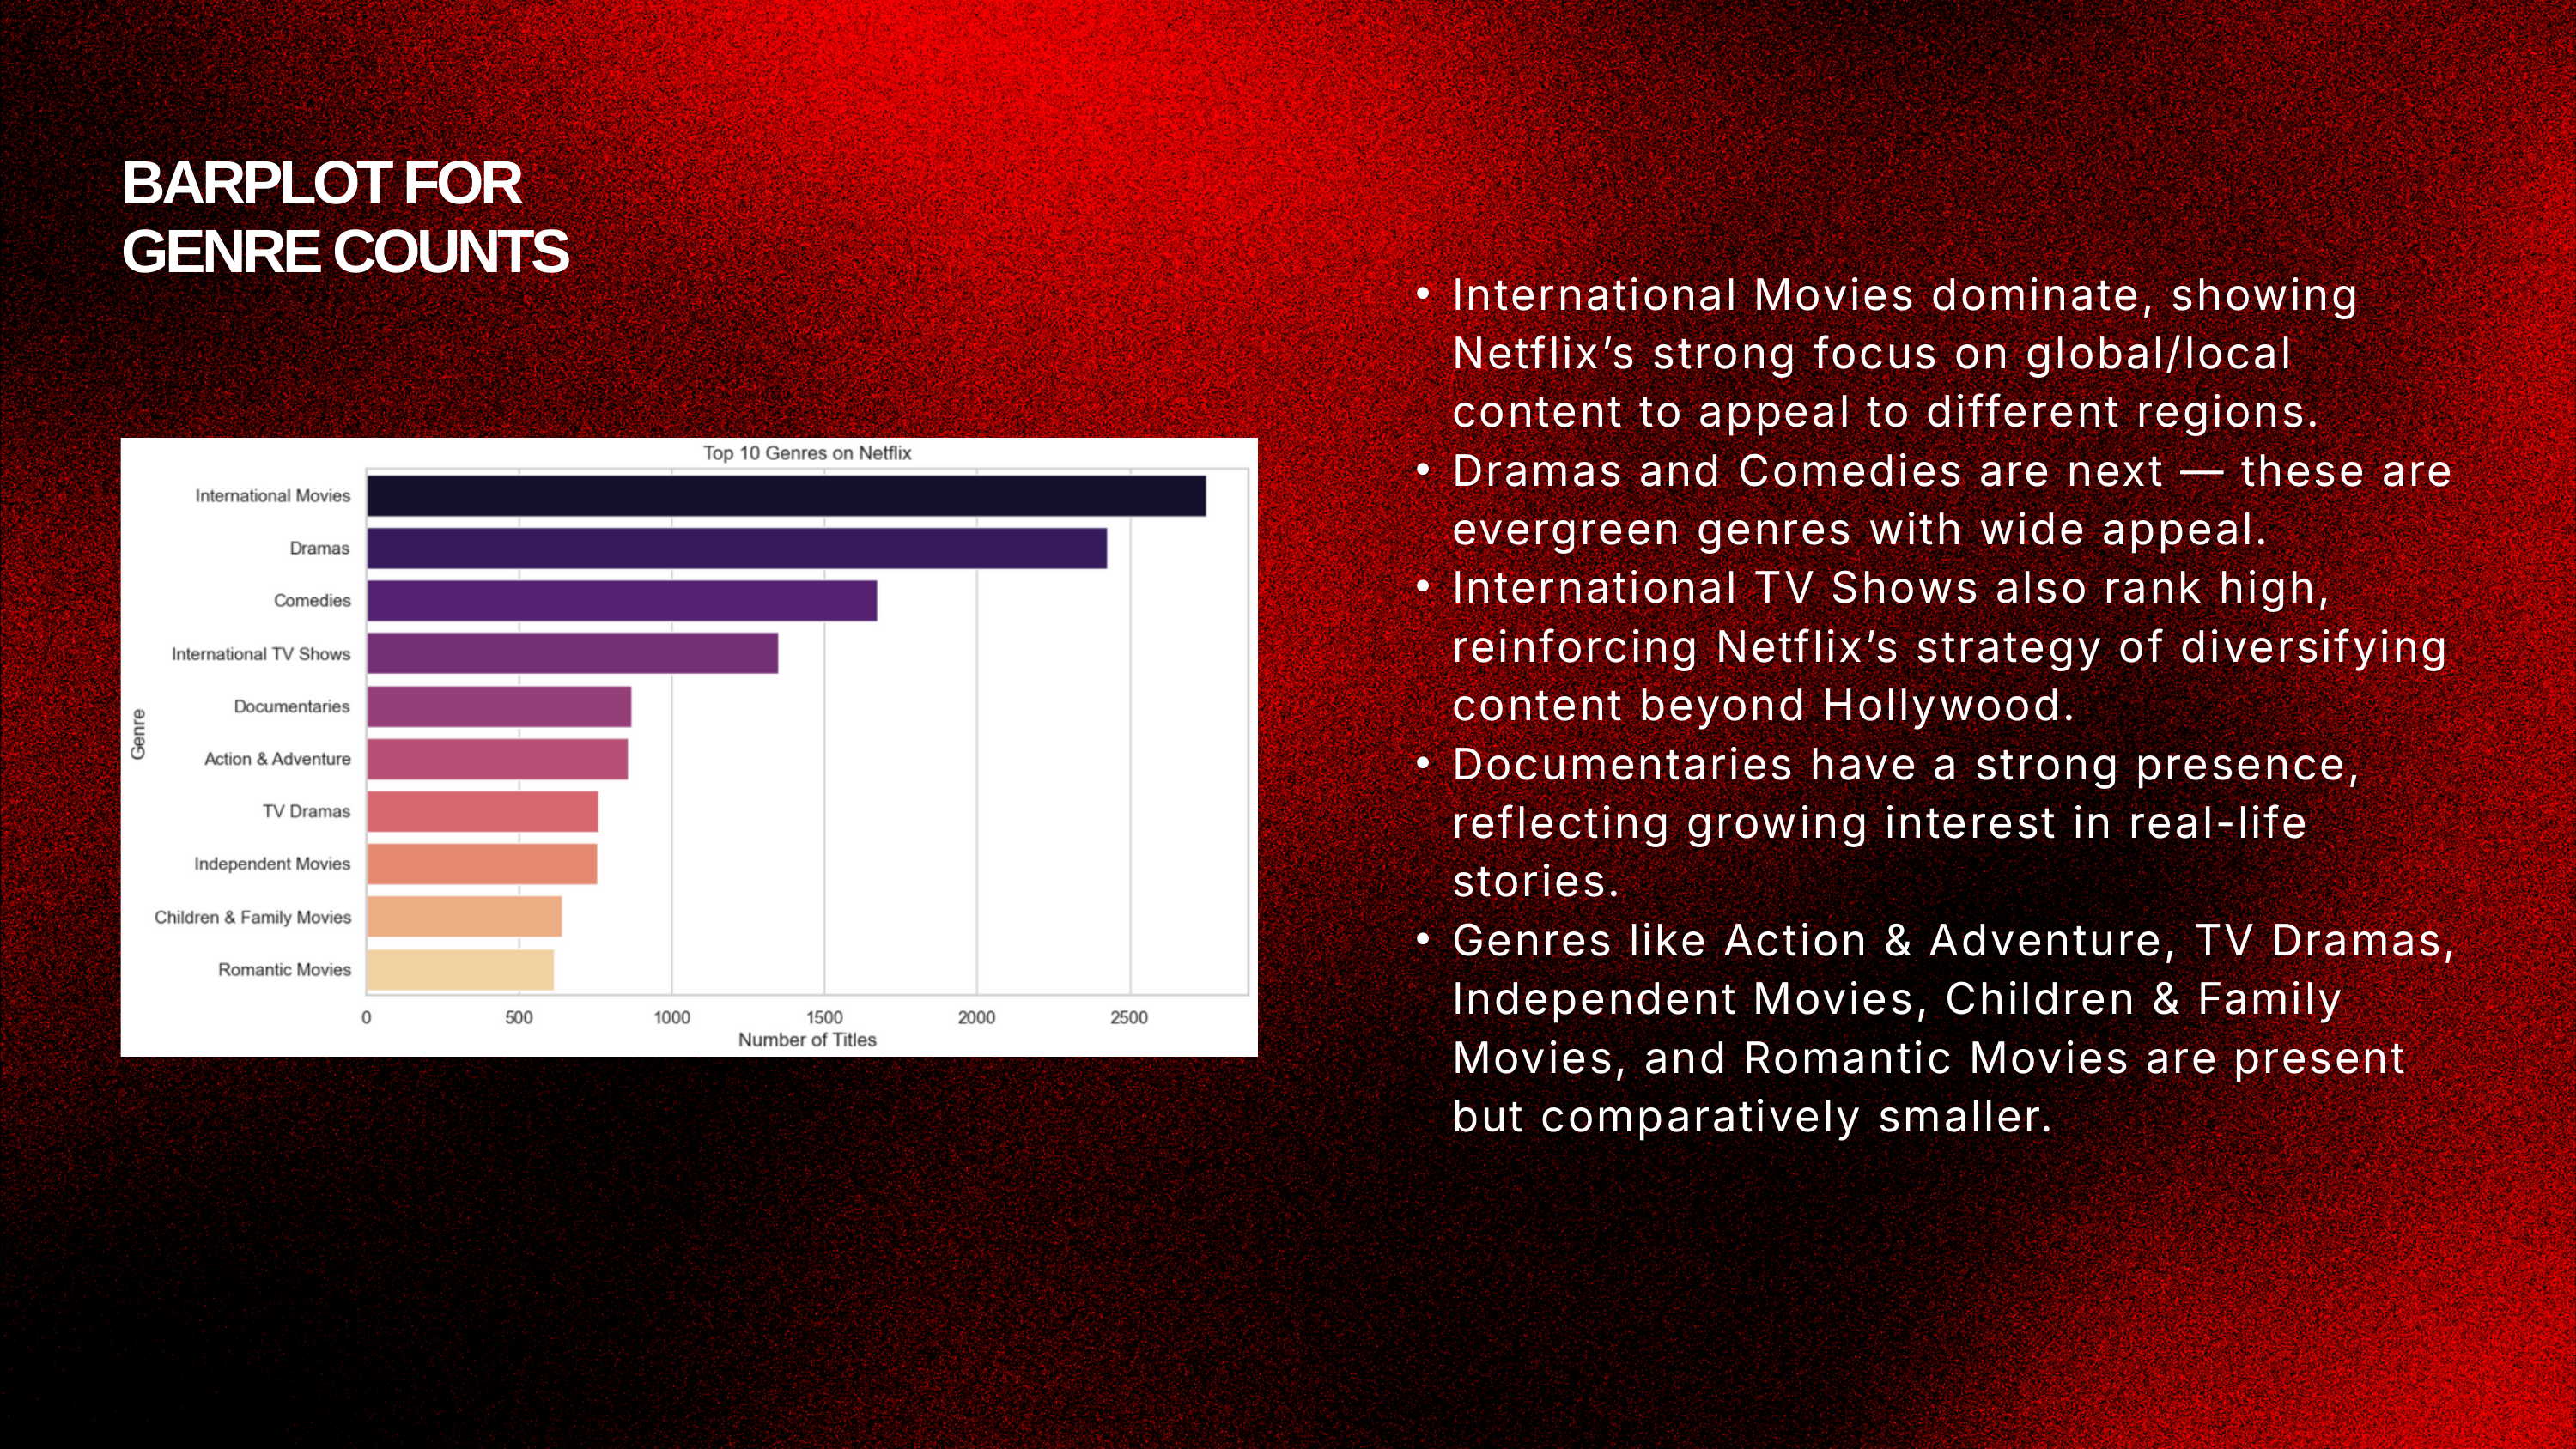

BARPLOT FOR GENRE COUNTS
International Movies dominate, showing Netflix’s strong focus on global/local content to appeal to different regions.
Dramas and Comedies are next — these are evergreen genres with wide appeal.
International TV Shows also rank high, reinforcing Netflix’s strategy of diversifying content beyond Hollywood.
Documentaries have a strong presence, reflecting growing interest in real-life stories.
Genres like Action & Adventure, TV Dramas, Independent Movies, Children & Family Movies, and Romantic Movies are present but comparatively smaller.